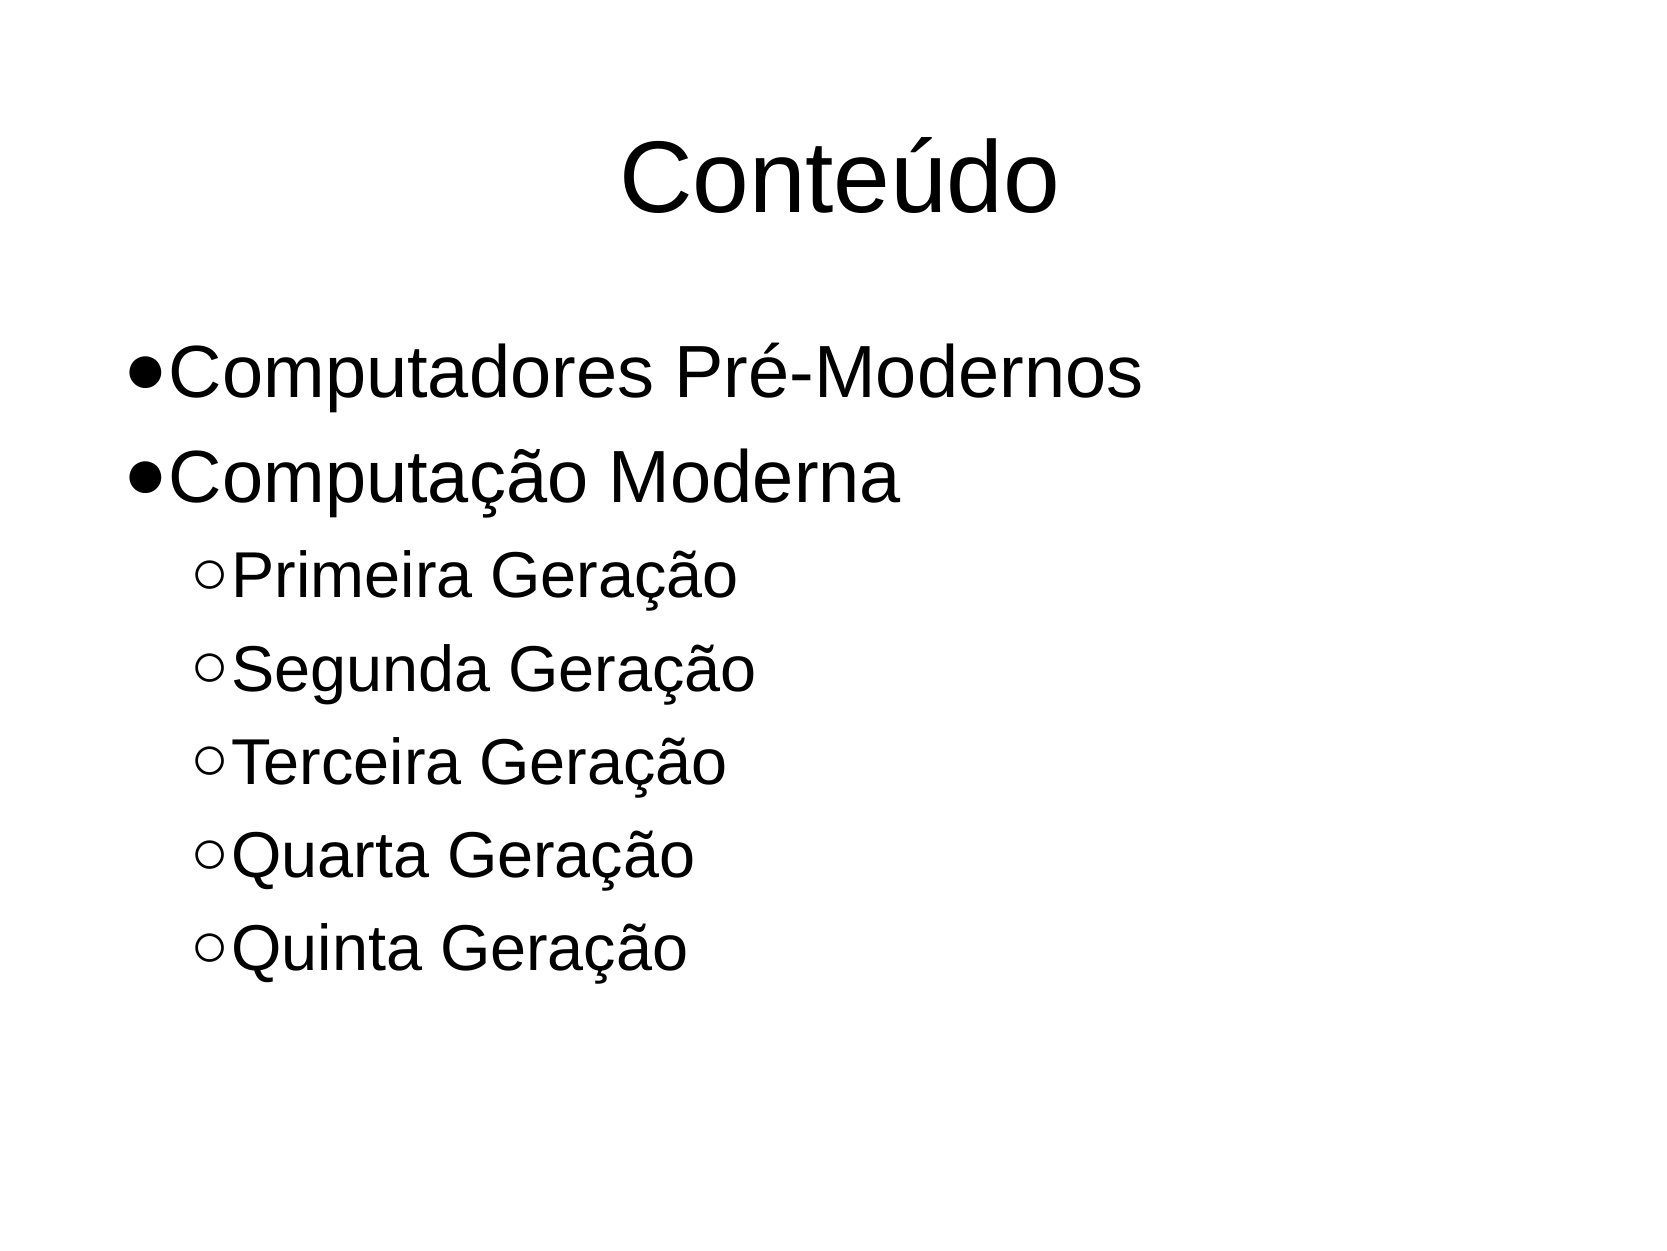

# Conteúdo
Computadores Pré-Modernos
Computação Moderna
Primeira Geração
Segunda Geração
Terceira Geração
Quarta Geração
Quinta Geração